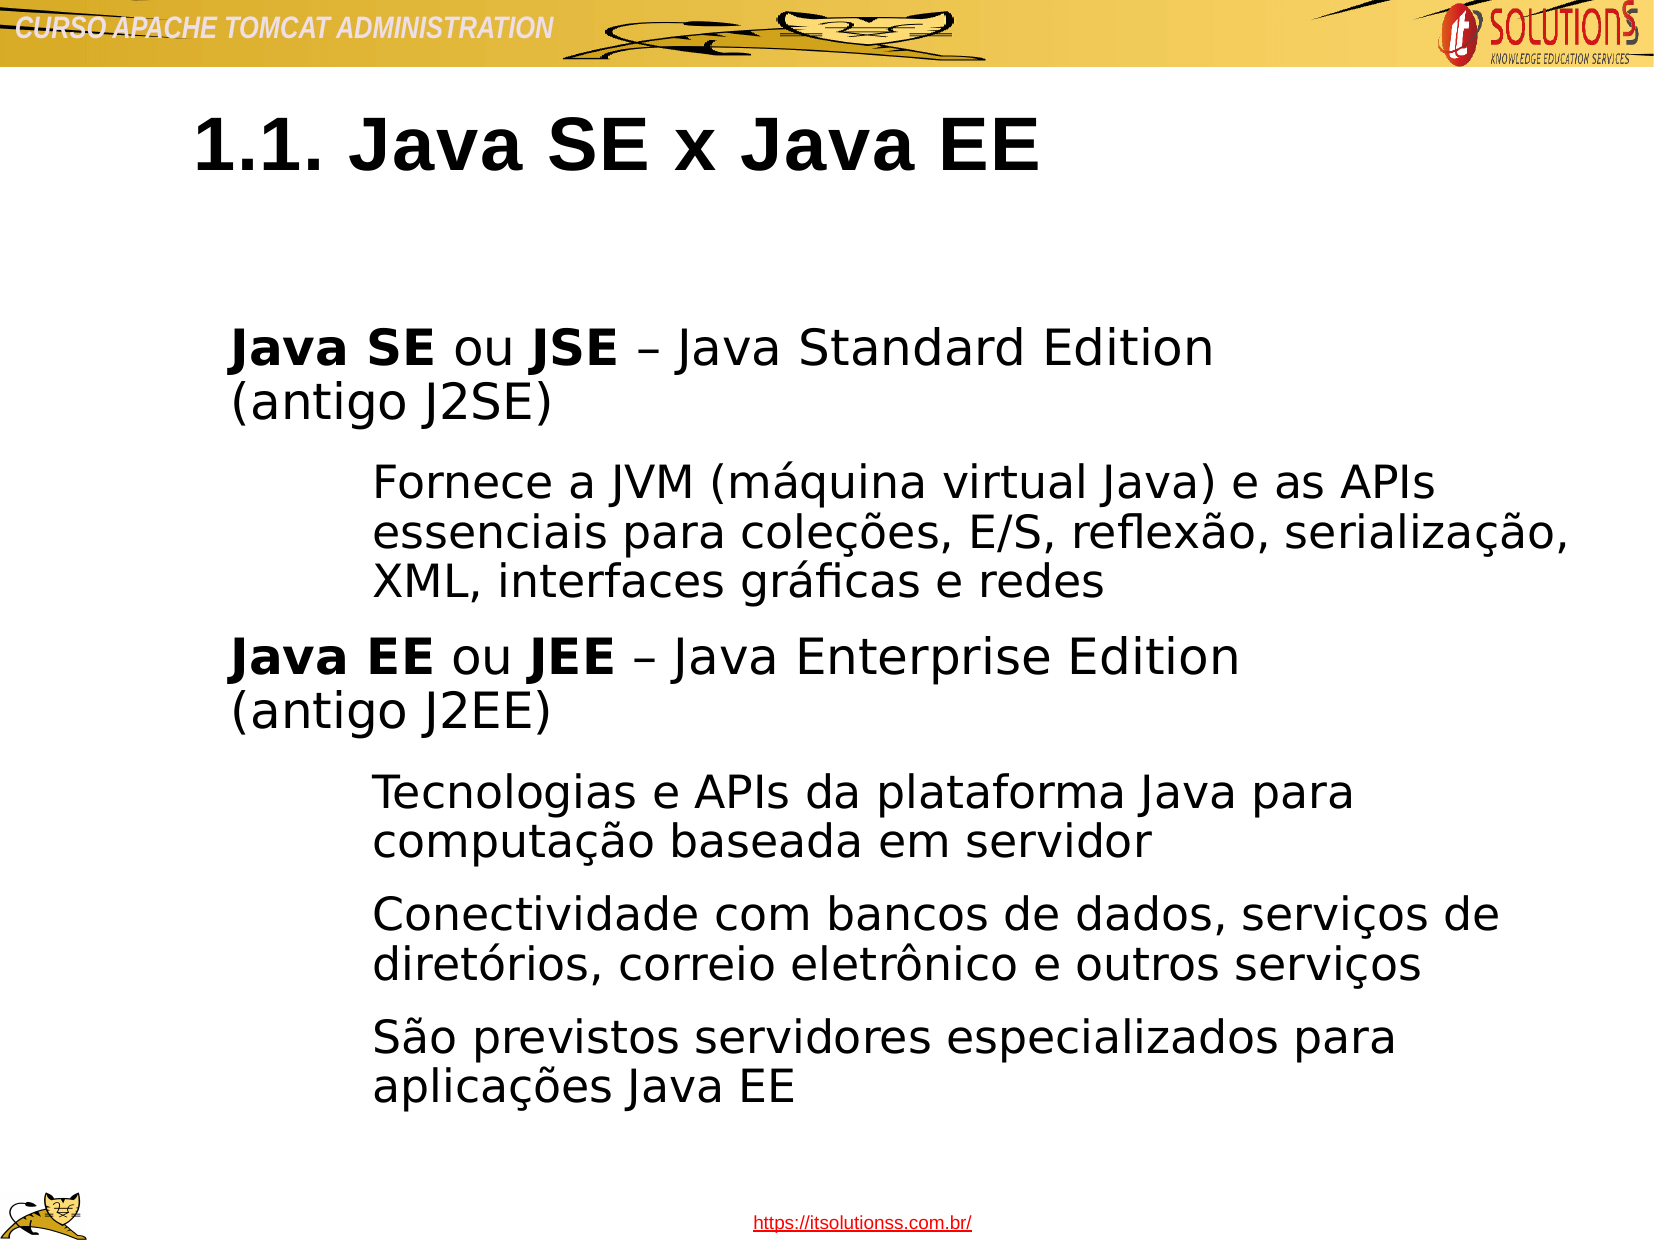

1.1. Java SE x Java EE
Java SE ou JSE – Java Standard Edition
(antigo J2SE)
Fornece a JVM (máquina virtual Java) e as APIs essenciais para coleções, E/S, reflexão, serialização, XML, interfaces gráficas e redes
Java EE ou JEE – Java Enterprise Edition
(antigo J2EE)
Tecnologias e APIs da plataforma Java para computação baseada em servidor
Conectividade com bancos de dados, serviços de diretórios, correio eletrônico e outros serviços
São previstos servidores especializados para aplicações Java EE